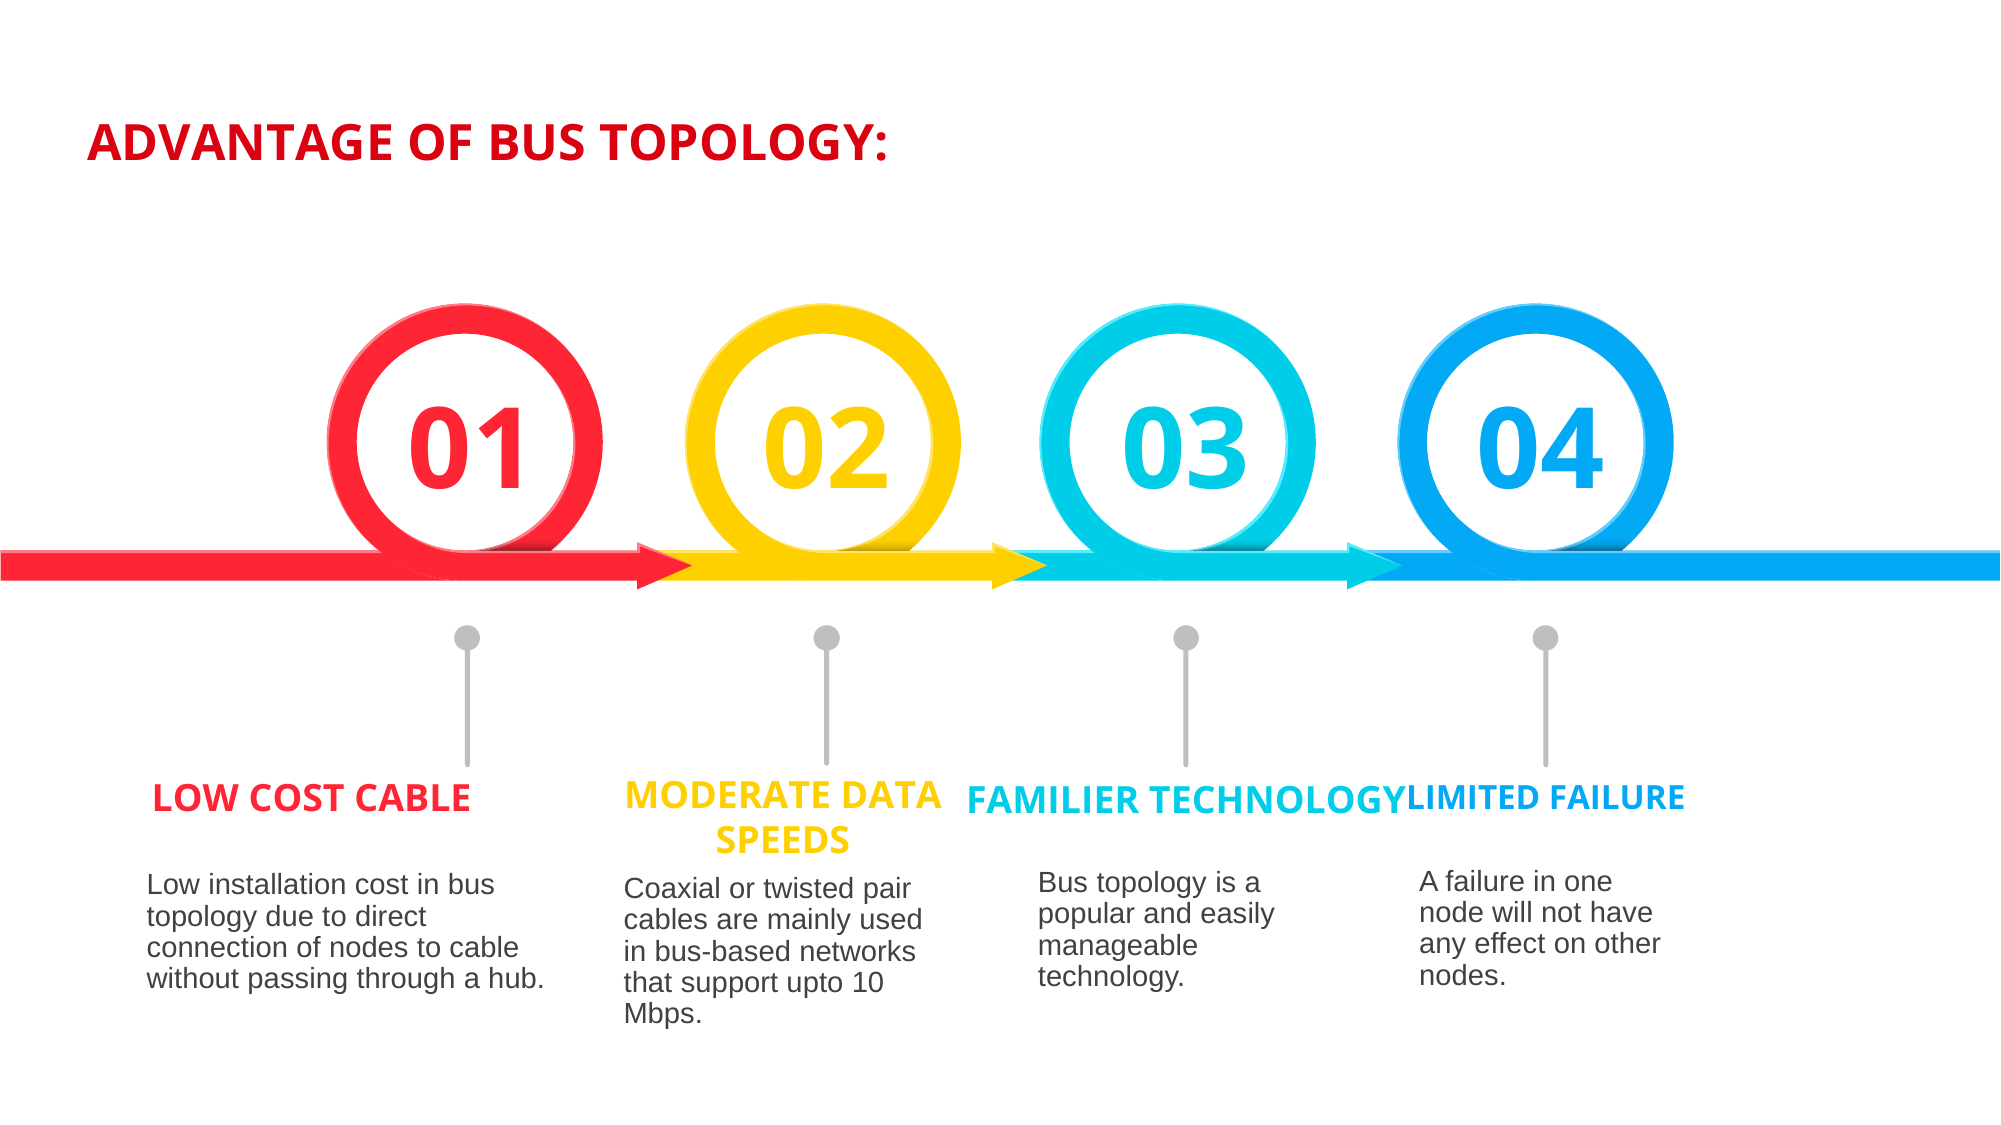

ADVANTAGE OF BUS TOPOLOGY:

01
02
03
04

MODERATE DATA SPEEDS
Coaxial or twisted pair cables are mainly used in bus-based networks that support upto 10 Mbps.
LOW COST CABLE
Low installation cost in bus topology due to direct connection of nodes to cable without passing through a hub.
FAMILIER TECHNOLOGY
Bus topology is a popular and easily manageable technology.
LIMITED FAILURE
A failure in one node will not have any effect on other nodes.